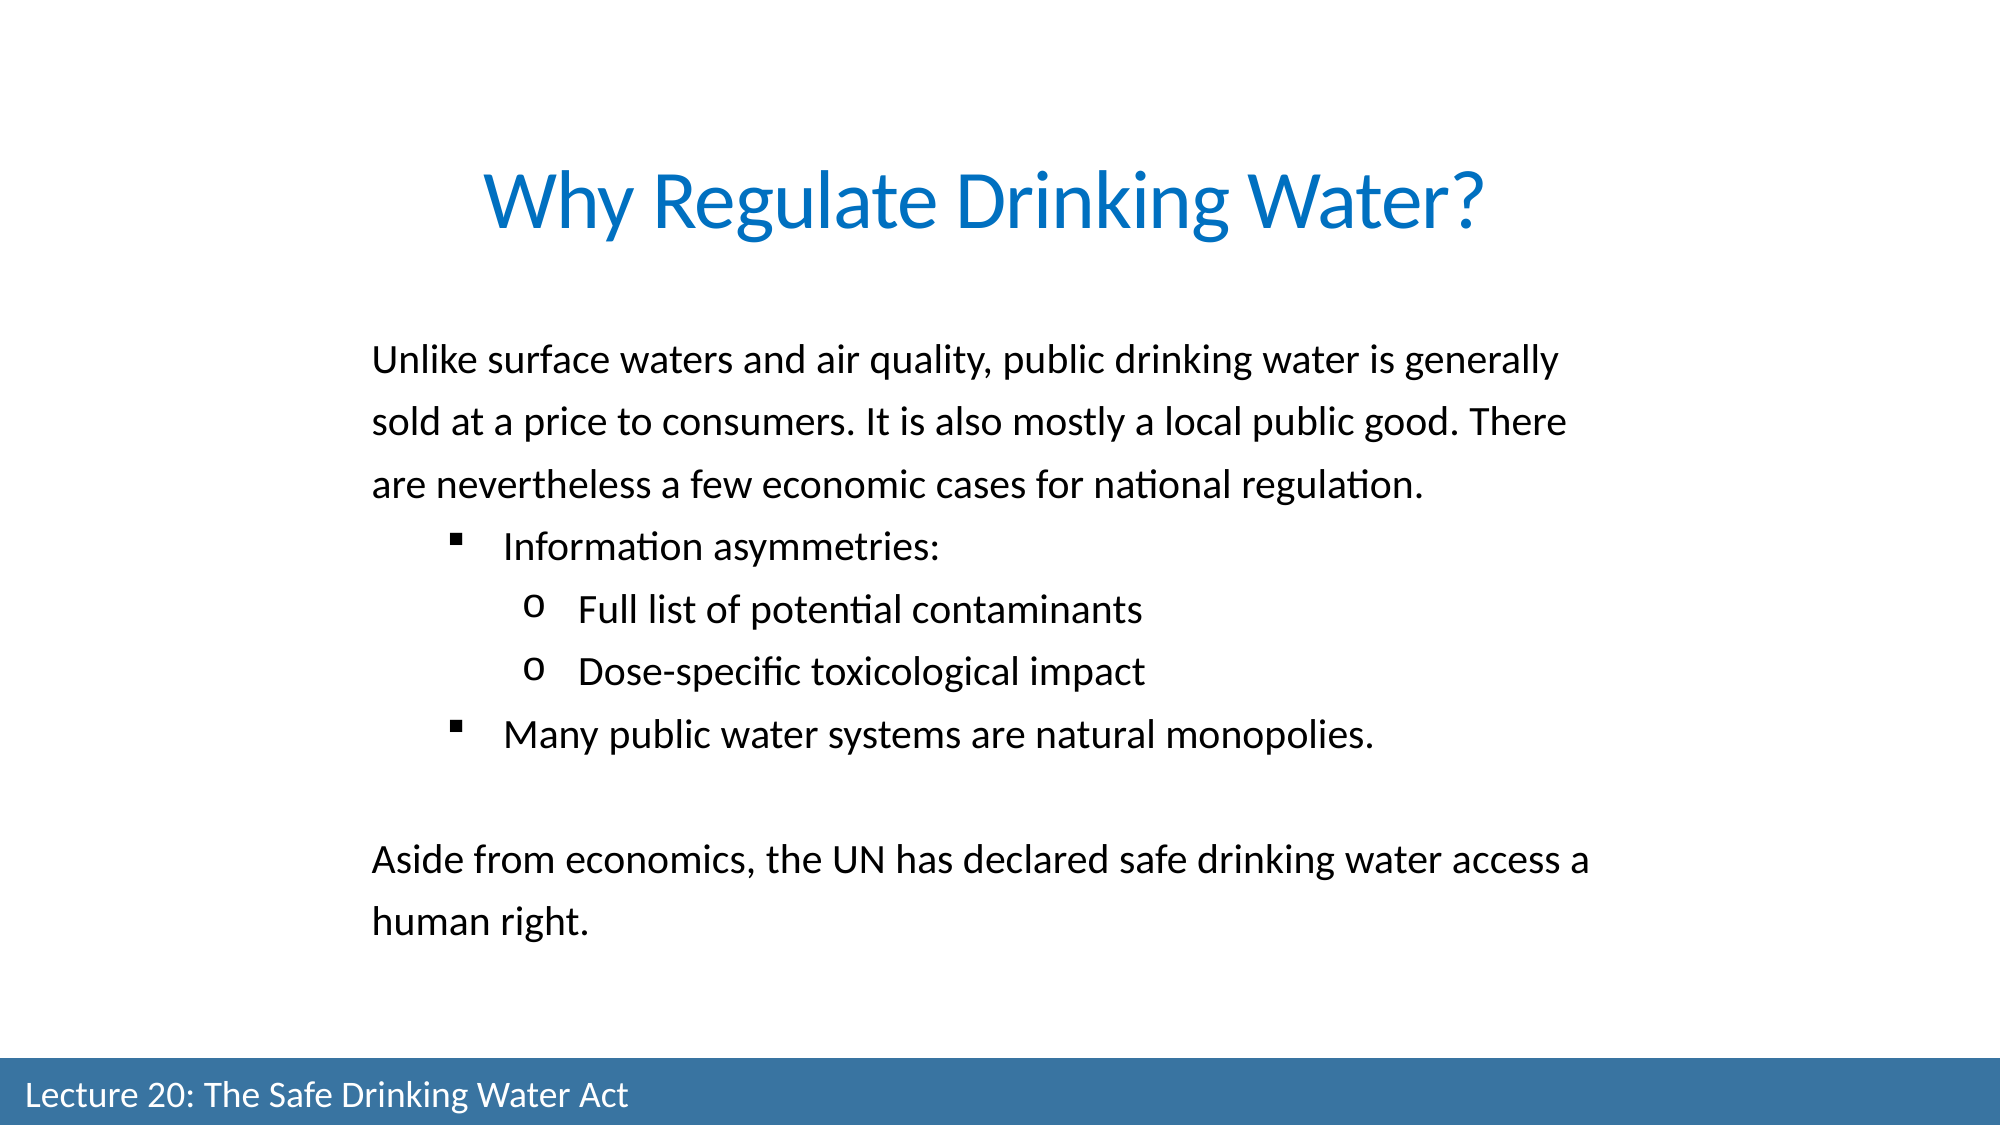

Why Regulate Drinking Water?
Unlike surface waters and air quality, public drinking water is generally sold at a price to consumers. It is also mostly a local public good. There are nevertheless a few economic cases for national regulation.
Information asymmetries:
Full list of potential contaminants
Dose-specific toxicological impact
Many public water systems are natural monopolies.

Aside from economics, the UN has declared safe drinking water access a human right.